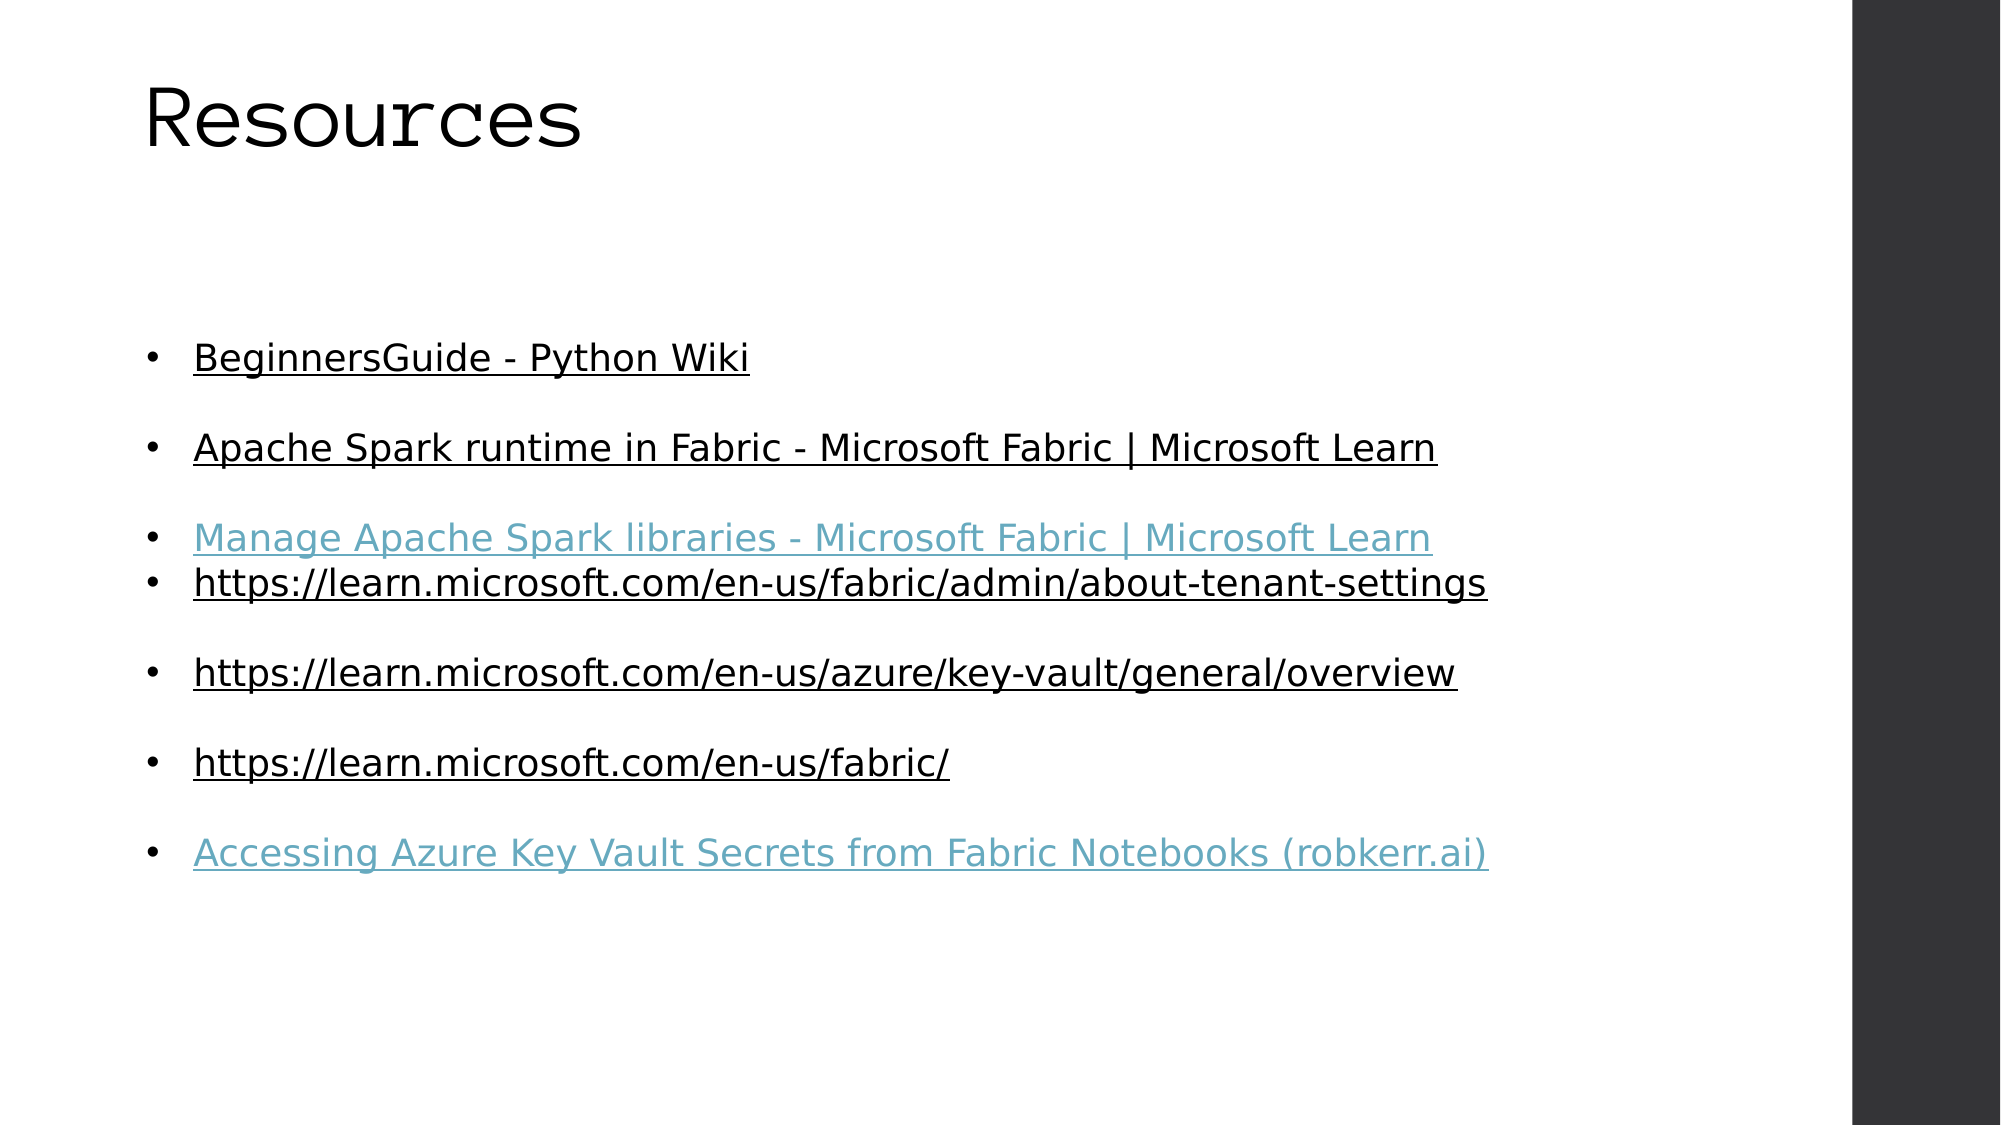

# Resources
BeginnersGuide - Python Wiki
Apache Spark runtime in Fabric - Microsoft Fabric | Microsoft Learn
Manage Apache Spark libraries - Microsoft Fabric | Microsoft Learn
https://learn.microsoft.com/en-us/fabric/admin/about-tenant-settings
https://learn.microsoft.com/en-us/azure/key-vault/general/overview
https://learn.microsoft.com/en-us/fabric/
Accessing Azure Key Vault Secrets from Fabric Notebooks (robkerr.ai)